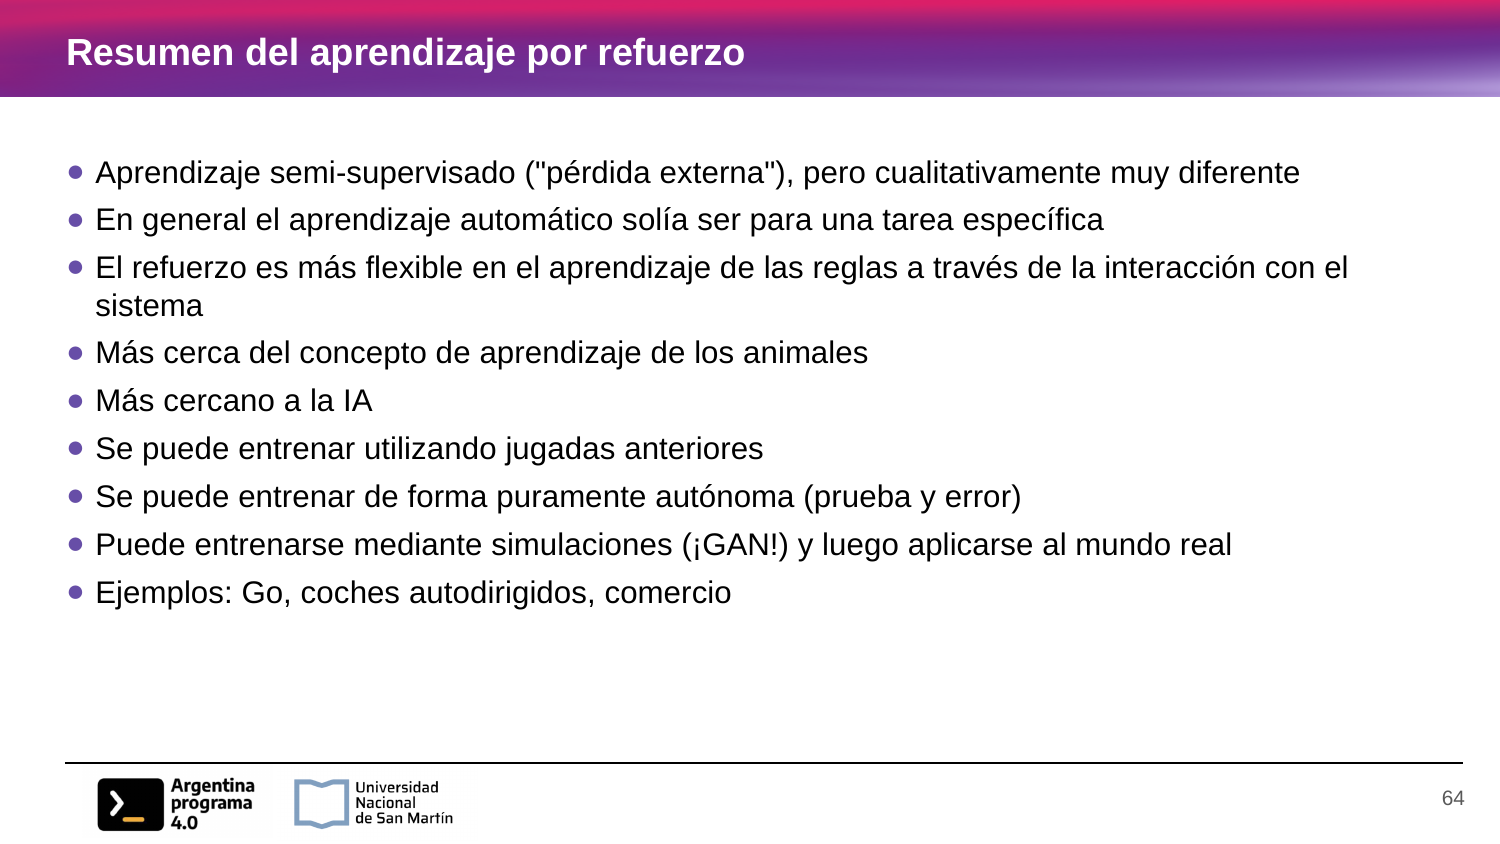

# Resumen del aprendizaje por refuerzo
Aprendizaje semi-supervisado ("pérdida externa"), pero cualitativamente muy diferente
En general el aprendizaje automático solía ser para una tarea específica
El refuerzo es más flexible en el aprendizaje de las reglas a través de la interacción con el sistema
Más cerca del concepto de aprendizaje de los animales
Más cercano a la IA
Se puede entrenar utilizando jugadas anteriores
Se puede entrenar de forma puramente autónoma (prueba y error)
Puede entrenarse mediante simulaciones (¡GAN!) y luego aplicarse al mundo real
Ejemplos: Go, coches autodirigidos, comercio
64